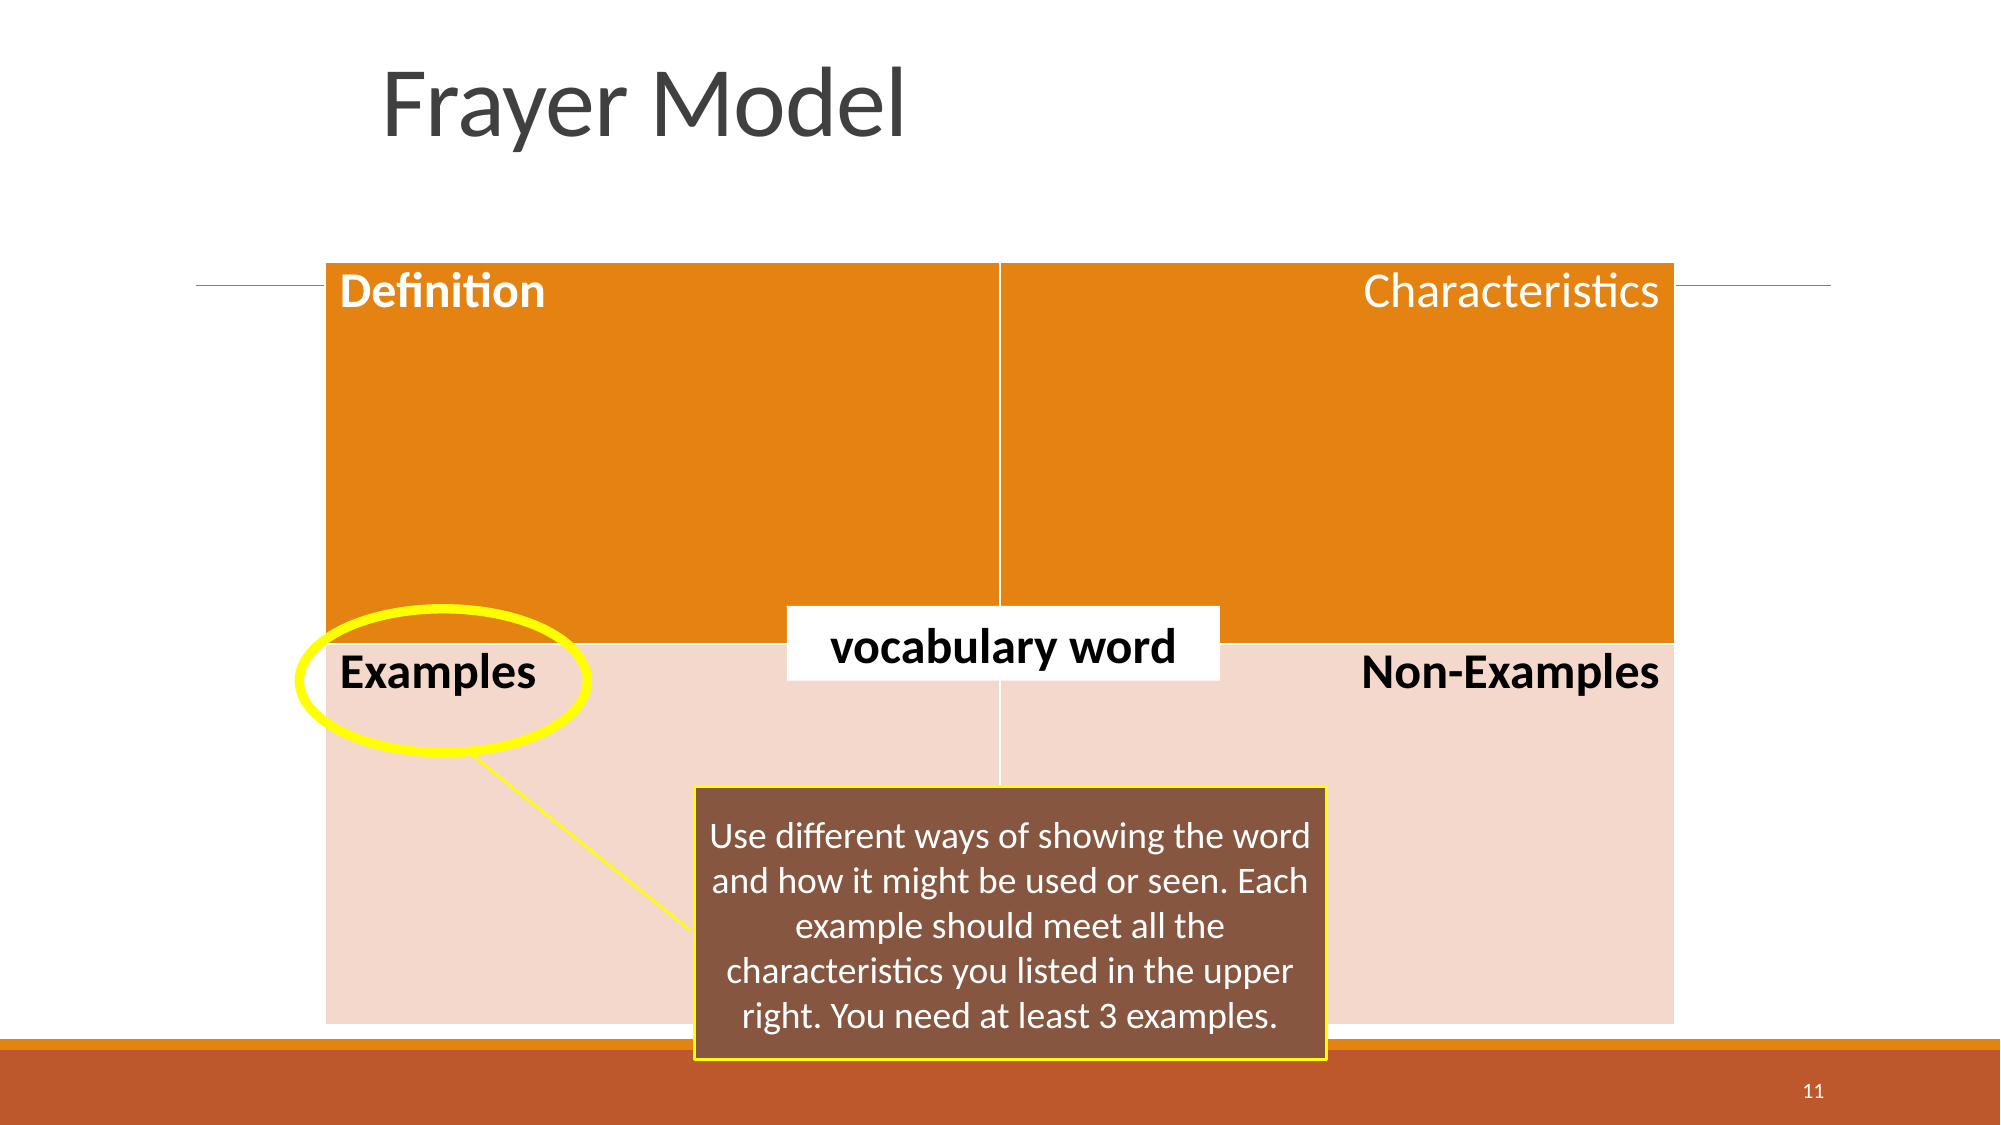

# Frayer Model
| Definition | Characteristics |
| --- | --- |
| Examples | Non-Examples |
vocabulary word

Use different ways of showing the word and how it might be used or seen. Each example should meet all the characteristics you listed in the upper right. You need at least 3 examples.
11